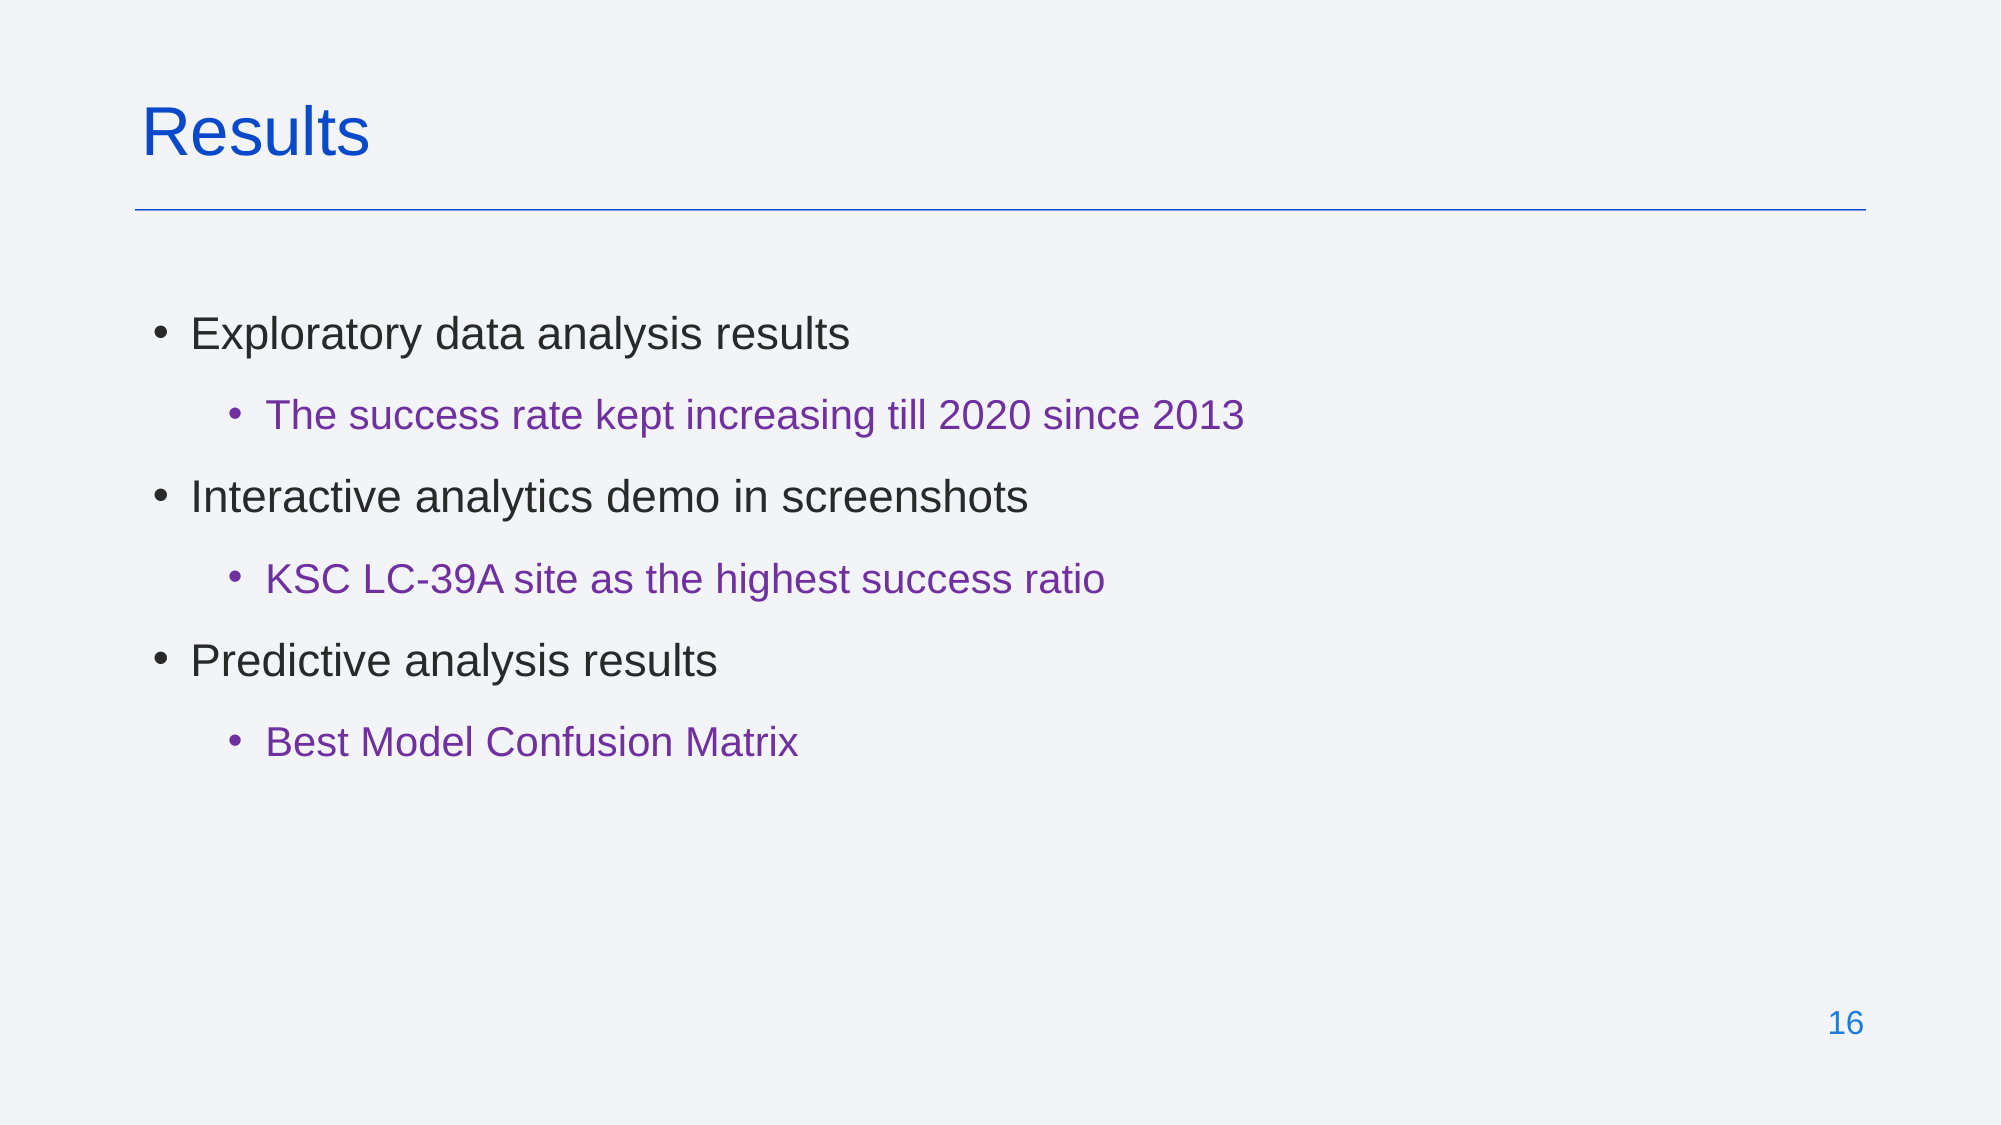

Results
Exploratory data analysis results
The success rate kept increasing till 2020 since 2013
Interactive analytics demo in screenshots
KSC LC-39A site as the highest success ratio
Predictive analysis results
Best Model Confusion Matrix

16